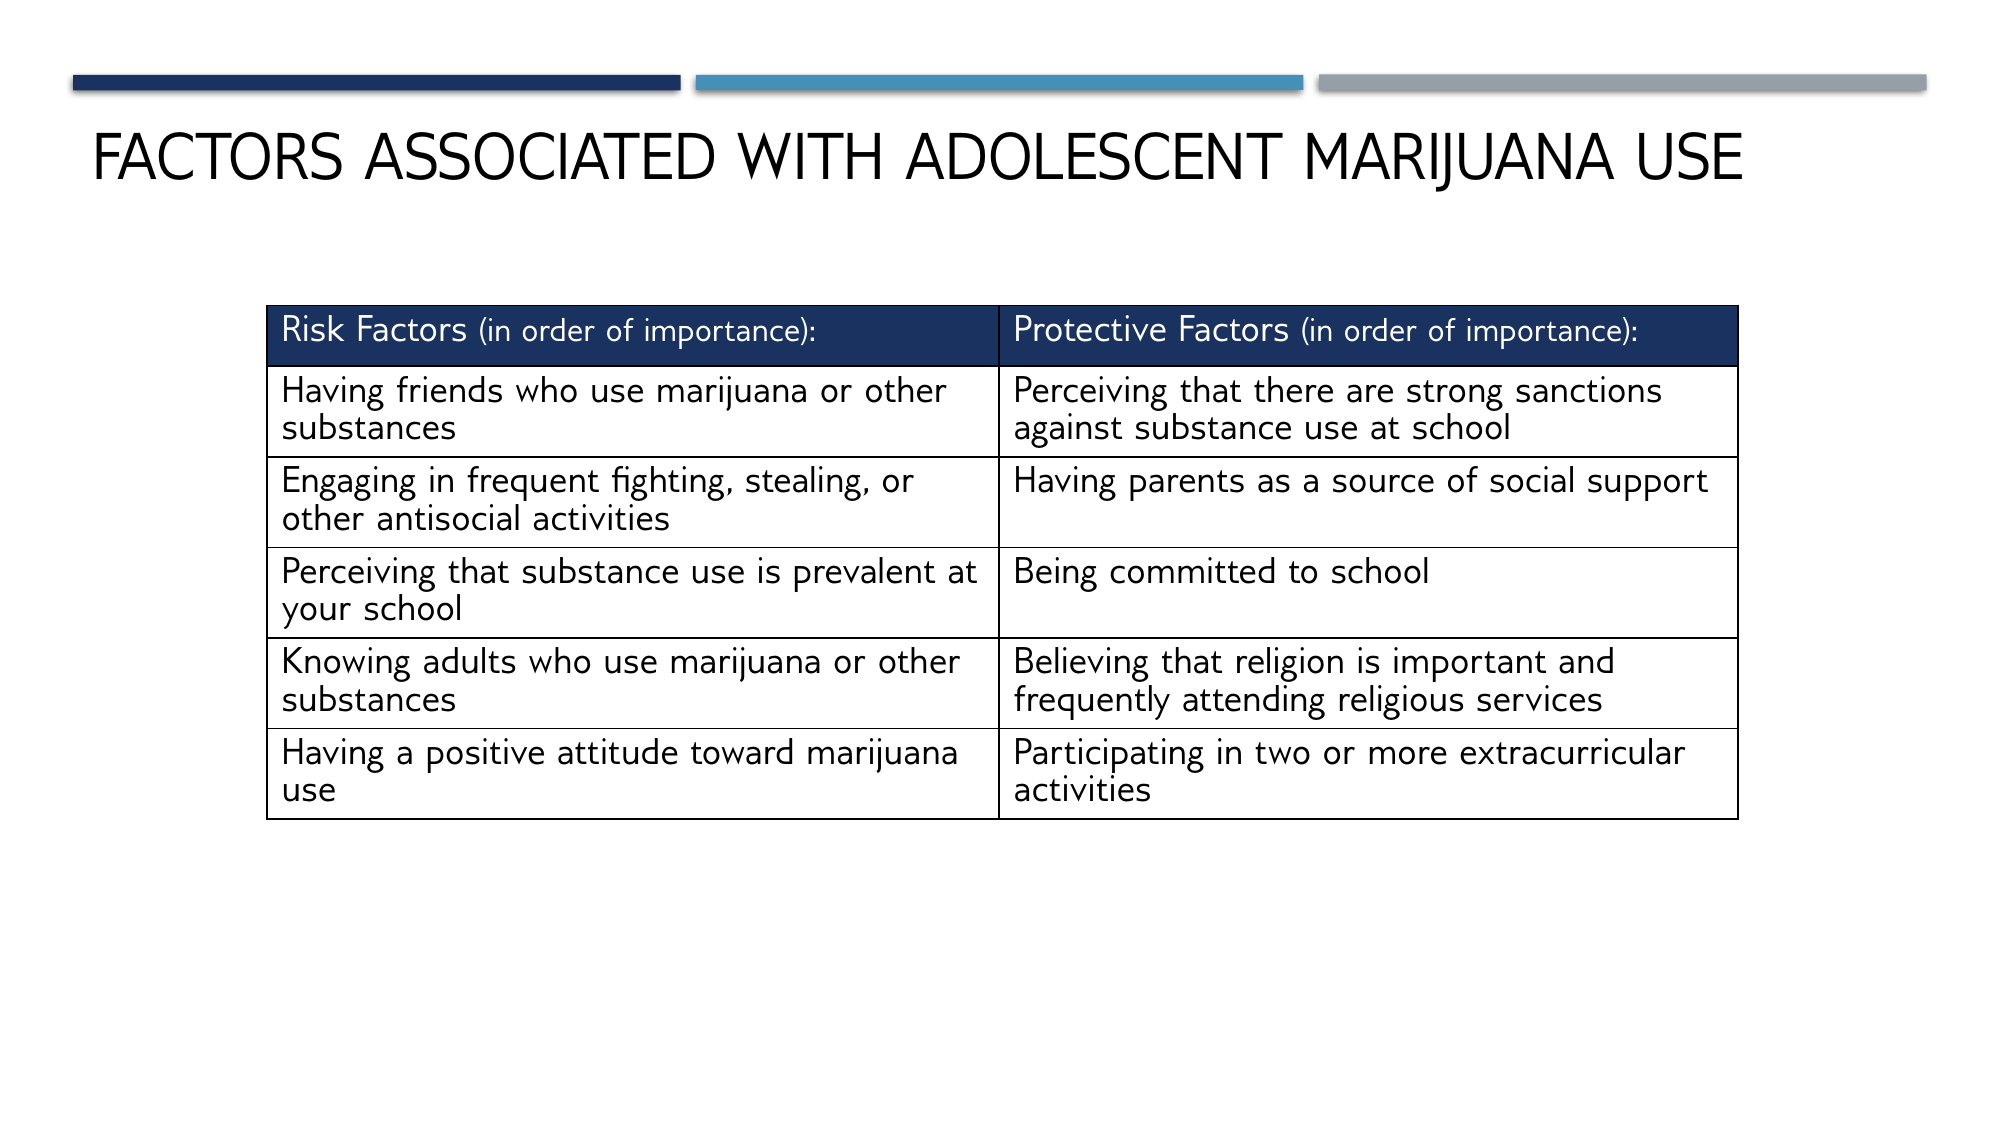

# Factors Associated with Adolescent Marijuana Use
| Risk Factors (in order of importance): | Protective Factors (in order of importance): |
| --- | --- |
| Having friends who use marijuana or other substances | Perceiving that there are strong sanctions against substance use at school |
| Engaging in frequent fighting, stealing, or other antisocial activities | Having parents as a source of social support |
| Perceiving that substance use is prevalent at your school | Being committed to school |
| Knowing adults who use marijuana or other substances | Believing that religion is important and frequently attending religious services |
| Having a positive attitude toward marijuana use | Participating in two or more extracurricular activities |